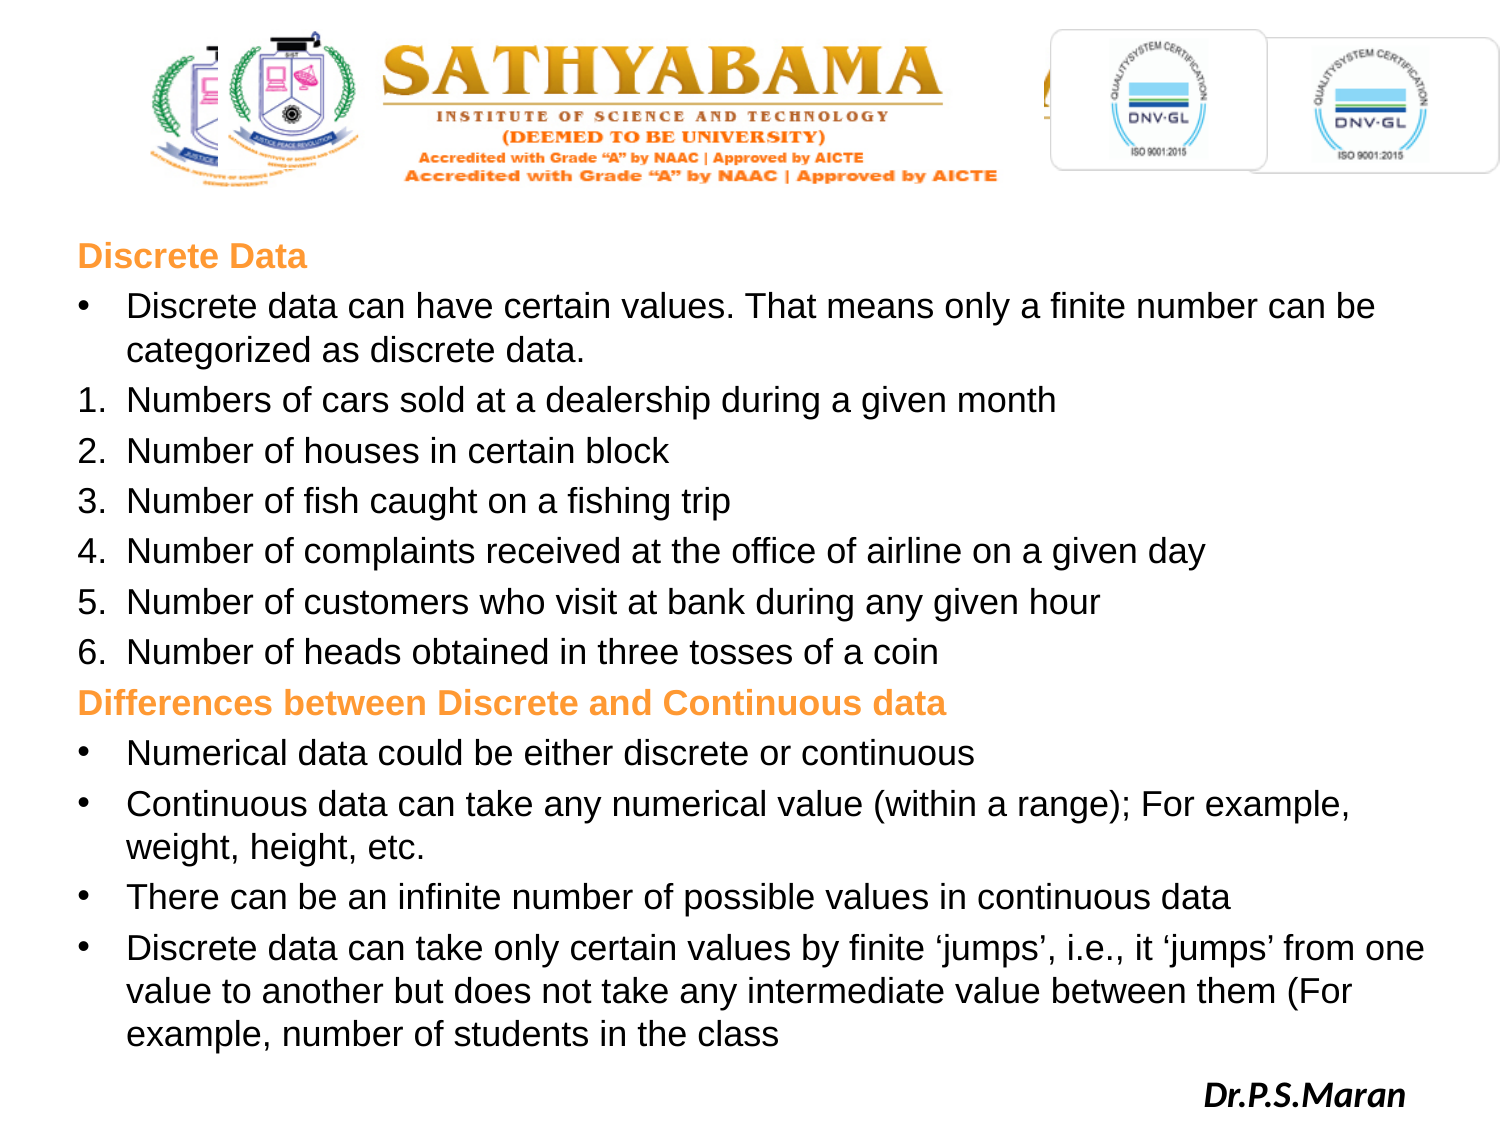

Discrete Data
Discrete data can have certain values. That means only a finite number can be categorized as discrete data.
Numbers of cars sold at a dealership during a given month
Number of houses in certain block
Number of fish caught on a fishing trip
Number of complaints received at the office of airline on a given day
Number of customers who visit at bank during any given hour
Number of heads obtained in three tosses of a coin
Differences between Discrete and Continuous data
Numerical data could be either discrete or continuous
Continuous data can take any numerical value (within a range); For example, weight, height, etc.
There can be an infinite number of possible values in continuous data
Discrete data can take only certain values by finite ‘jumps’, i.e., it ‘jumps’ from one value to another but does not take any intermediate value between them (For example, number of students in the class